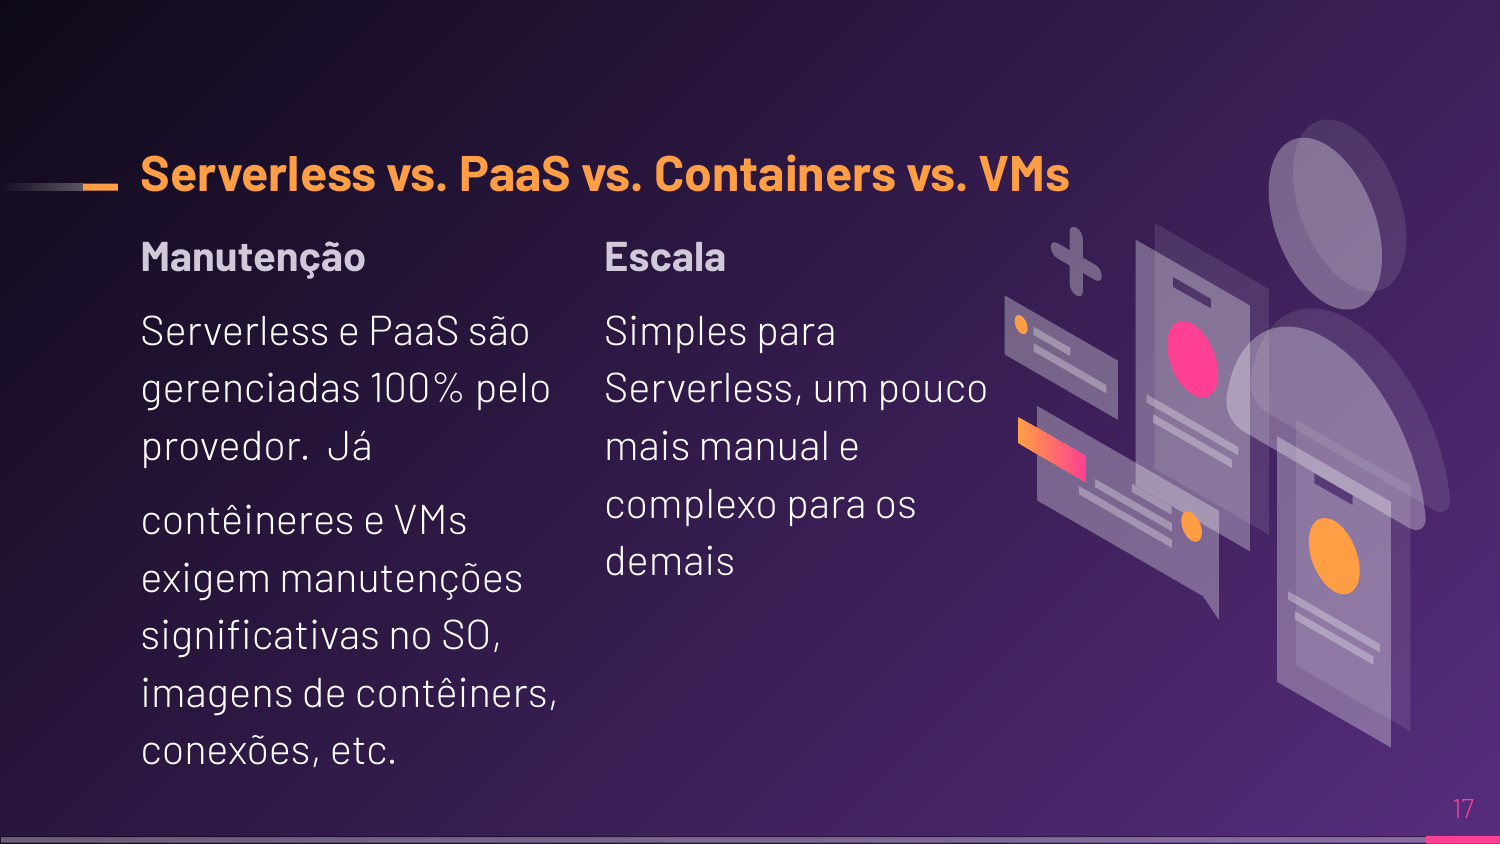

# Serverless vs. PaaS vs. Containers vs. VMs
Manutenção
Serverless e PaaS são gerenciadas 100% pelo provedor.  Já
contêineres e VMs exigem manutenções significativas no SO, imagens de contêiners, conexões, etc.
Escala
Simples para Serverless, um pouco mais manual e complexo para os demais
17